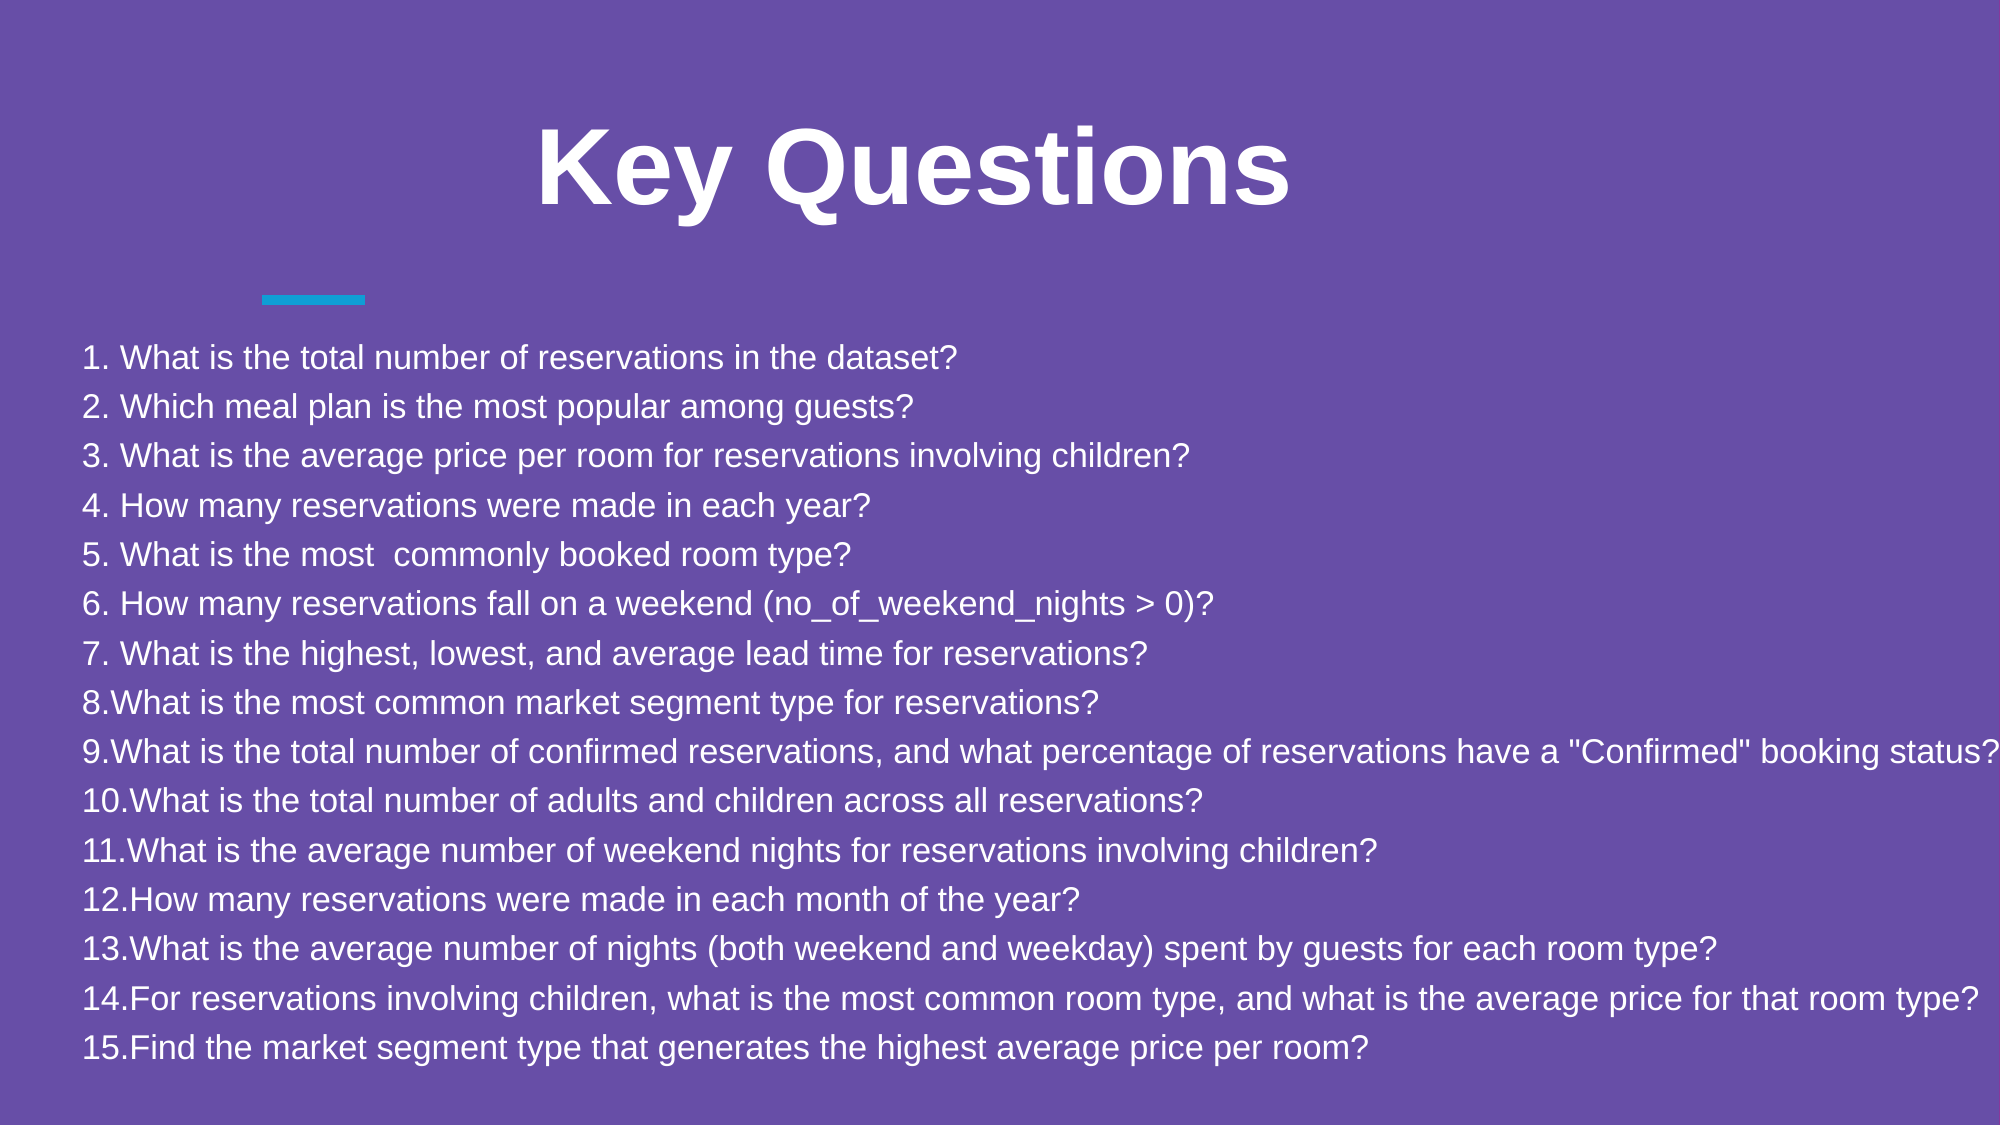

# Key Questions
1. What is the total number of reservations in the dataset?
2. Which meal plan is the most popular among guests?
3. What is the average price per room for reservations involving children?
4. How many reservations were made in each year?
5. What is the most  commonly booked room type?
6. How many reservations fall on a weekend (no_of_weekend_nights > 0)?
7. What is the highest, lowest, and average lead time for reservations?
8.What is the most common market segment type for reservations?
9.What is the total number of confirmed reservations, and what percentage of reservations have a "Confirmed" booking status?
10.What is the total number of adults and children across all reservations?
11.What is the average number of weekend nights for reservations involving children?
12.How many reservations were made in each month of the year?
13.What is the average number of nights (both weekend and weekday) spent by guests for each room type?
14.For reservations involving children, what is the most common room type, and what is the average price for that room type?
15.Find the market segment type that generates the highest average price per room?